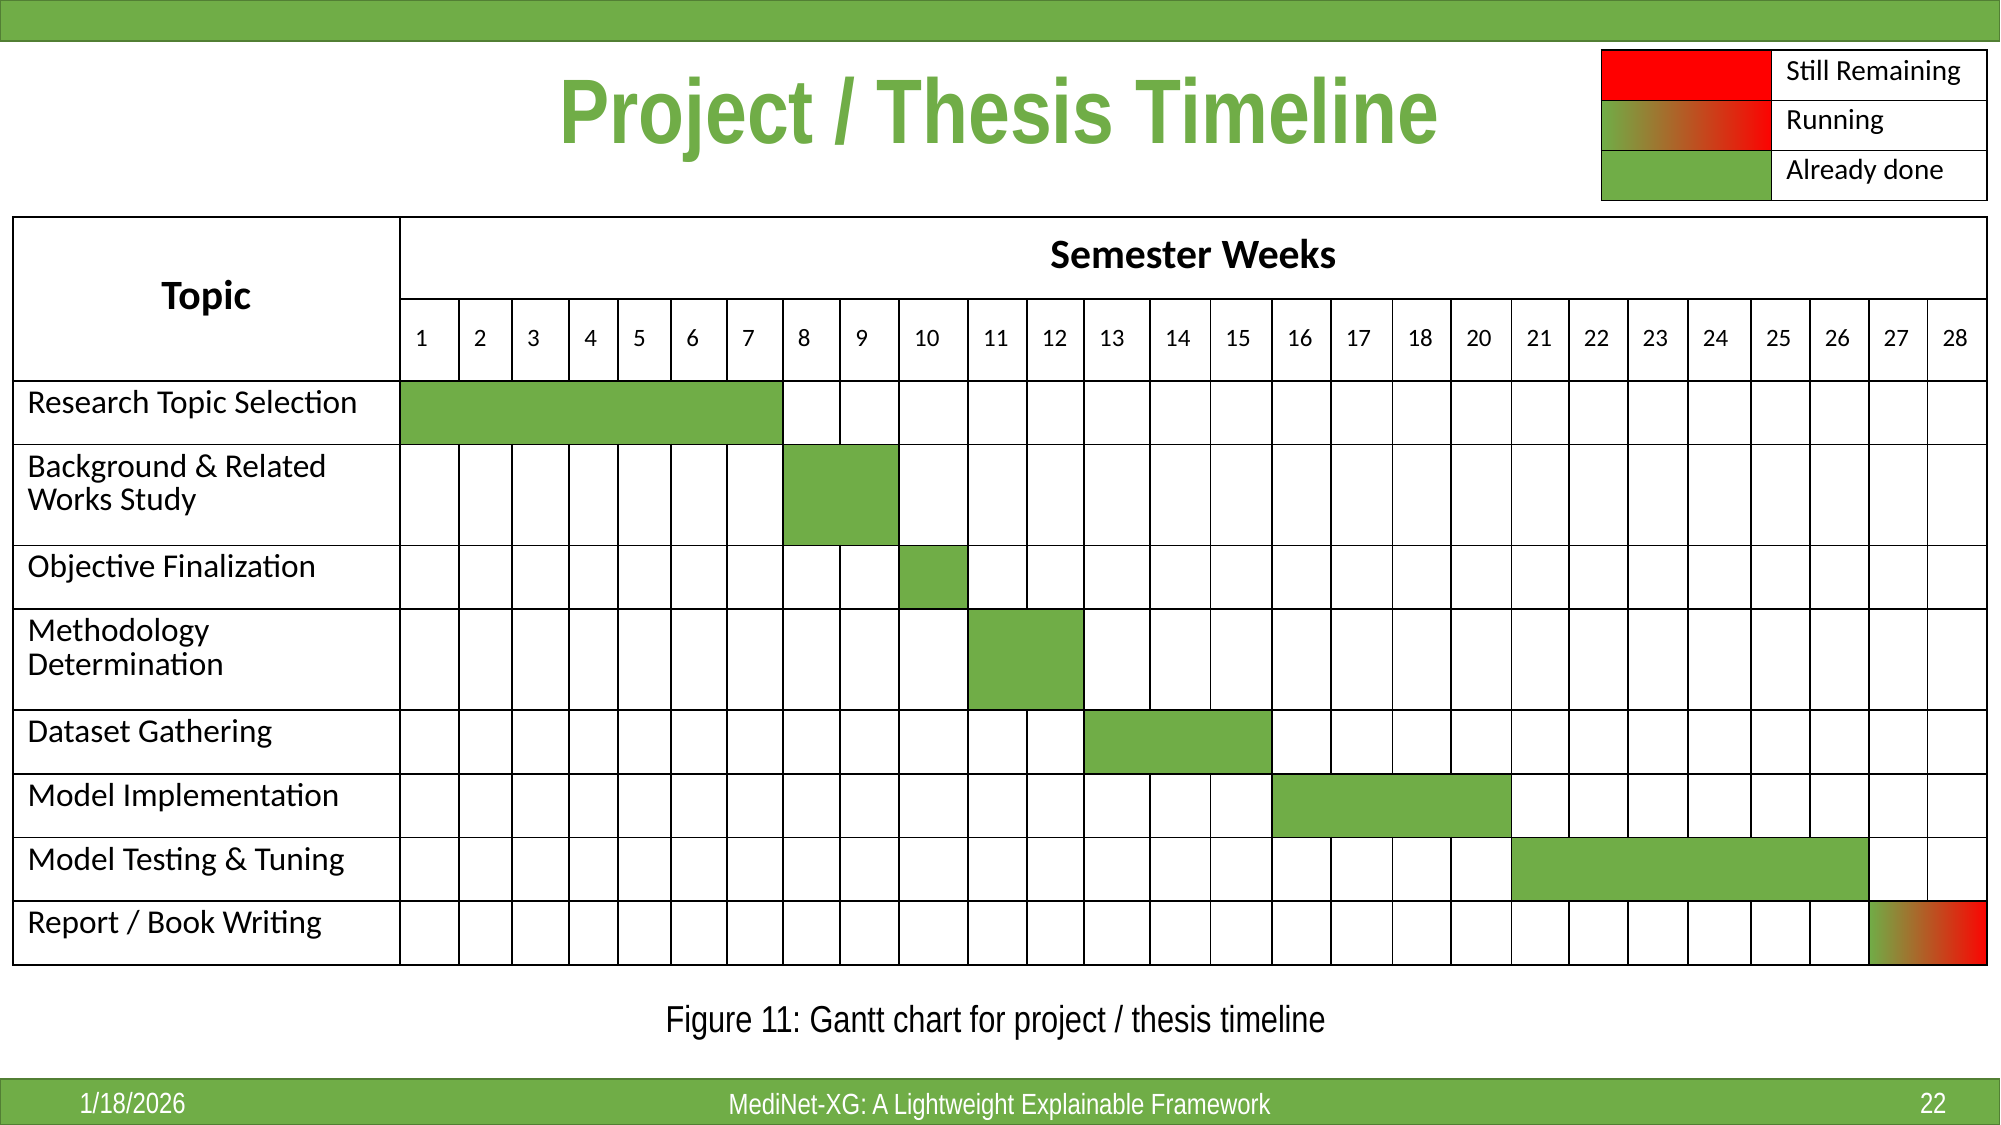

# Project / Thesis Timeline
|  | Still Remaining |
| --- | --- |
|  | Running |
|  | Already done |

| Topic | Semester Weeks |  |  |  |  |  |  |  |  |  |  |  |  |  |  |  |  |  |  |  |  |  |  |  |  |  |  |
| --- | --- | --- | --- | --- | --- | --- | --- | --- | --- | --- | --- | --- | --- | --- | --- | --- | --- | --- | --- | --- | --- | --- | --- | --- | --- | --- | --- |
|  | 1 | 2 | 3 | 4 | 5 | 6 | 7 | 8 | 9 | 10 | 11 | 12 | 13 | 14 | 15 | 16 | 17 | 18 | 20 | 21 | 22 | 23 | 24 | 25 | 26 | 27 | 28 |
| Research Topic Selection |  |  |  |  |  |  |  |  |  |  |  |  |  |  |  |  |  |  |  |  |  |  |  |  |  |  |  |
| Background & Related Works Study |  |  |  |  |  |  |  |  |  |  |  |  |  |  |  |  |  |  |  |  |  |  |  |  |  |  |  |
| Objective Finalization |  |  |  |  |  |  |  |  |  |  |  |  |  |  |  |  |  |  |  |  |  |  |  |  |  |  |  |
| Methodology Determination |  |  |  |  |  |  |  |  |  |  |  |  |  |  |  |  |  |  |  |  |  |  |  |  |  |  |  |
| Dataset Gathering |  |  |  |  |  |  |  |  |  |  |  |  |  |  |  |  |  |  |  |  |  |  |  |  |  |  |  |
| Model Implementation |  |  |  |  |  |  |  |  |  |  |  |  |  |  |  |  |  |  |  |  |  |  |  |  |  |  |  |
| Model Testing & Tuning |  |  |  |  |  |  |  |  |  |  |  |  |  |  |  |  |  |  |  |  |  |  |  |  |  |  |  |
| Report / Book Writing |  |  |  |  |  |  |  |  |  |  |  |  |  |  |  |  |  |  |  |  |  |  |  |  |  |  |  |
Figure 11: Gantt chart for project / thesis timeline
1/18/2026
22
MediNet-XG: A Lightweight Explainable Framework